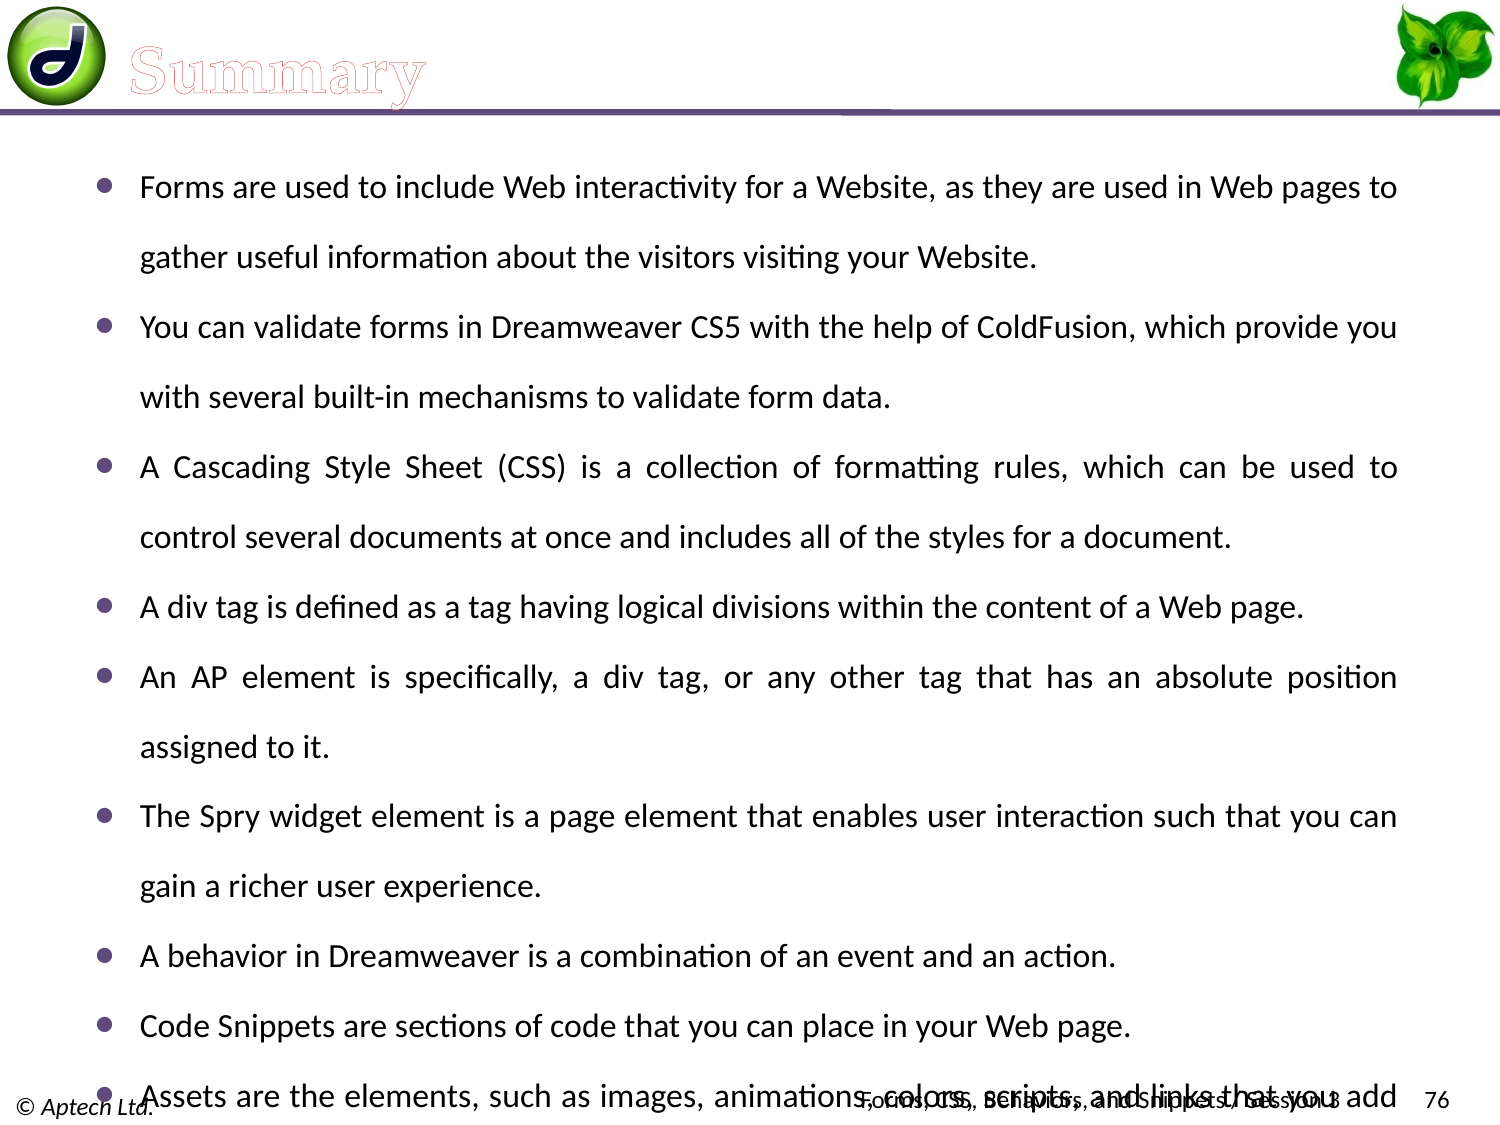

# Summary
Forms are used to include Web interactivity for a Website, as they are used in Web pages to gather useful information about the visitors visiting your Website.
You can validate forms in Dreamweaver CS5 with the help of ColdFusion, which provide you with several built-in mechanisms to validate form data.
A Cascading Style Sheet (CSS) is a collection of formatting rules, which can be used to control several documents at once and includes all of the styles for a document.
A div tag is defined as a tag having logical divisions within the content of a Web page.
An AP element is specifically, a div tag, or any other tag that has an absolute position assigned to it.
The Spry widget element is a page element that enables user interaction such that you can gain a richer user experience.
A behavior in Dreamweaver is a combination of an event and an action.
Code Snippets are sections of code that you can place in your Web page.
Assets are the elements, such as images, animations, colors, scripts, and links that you add into your Web page.
Library is a list of page elements that can be stored for reuse.
Forms, CSS, Behaviors, and Snippets / Session 3
76